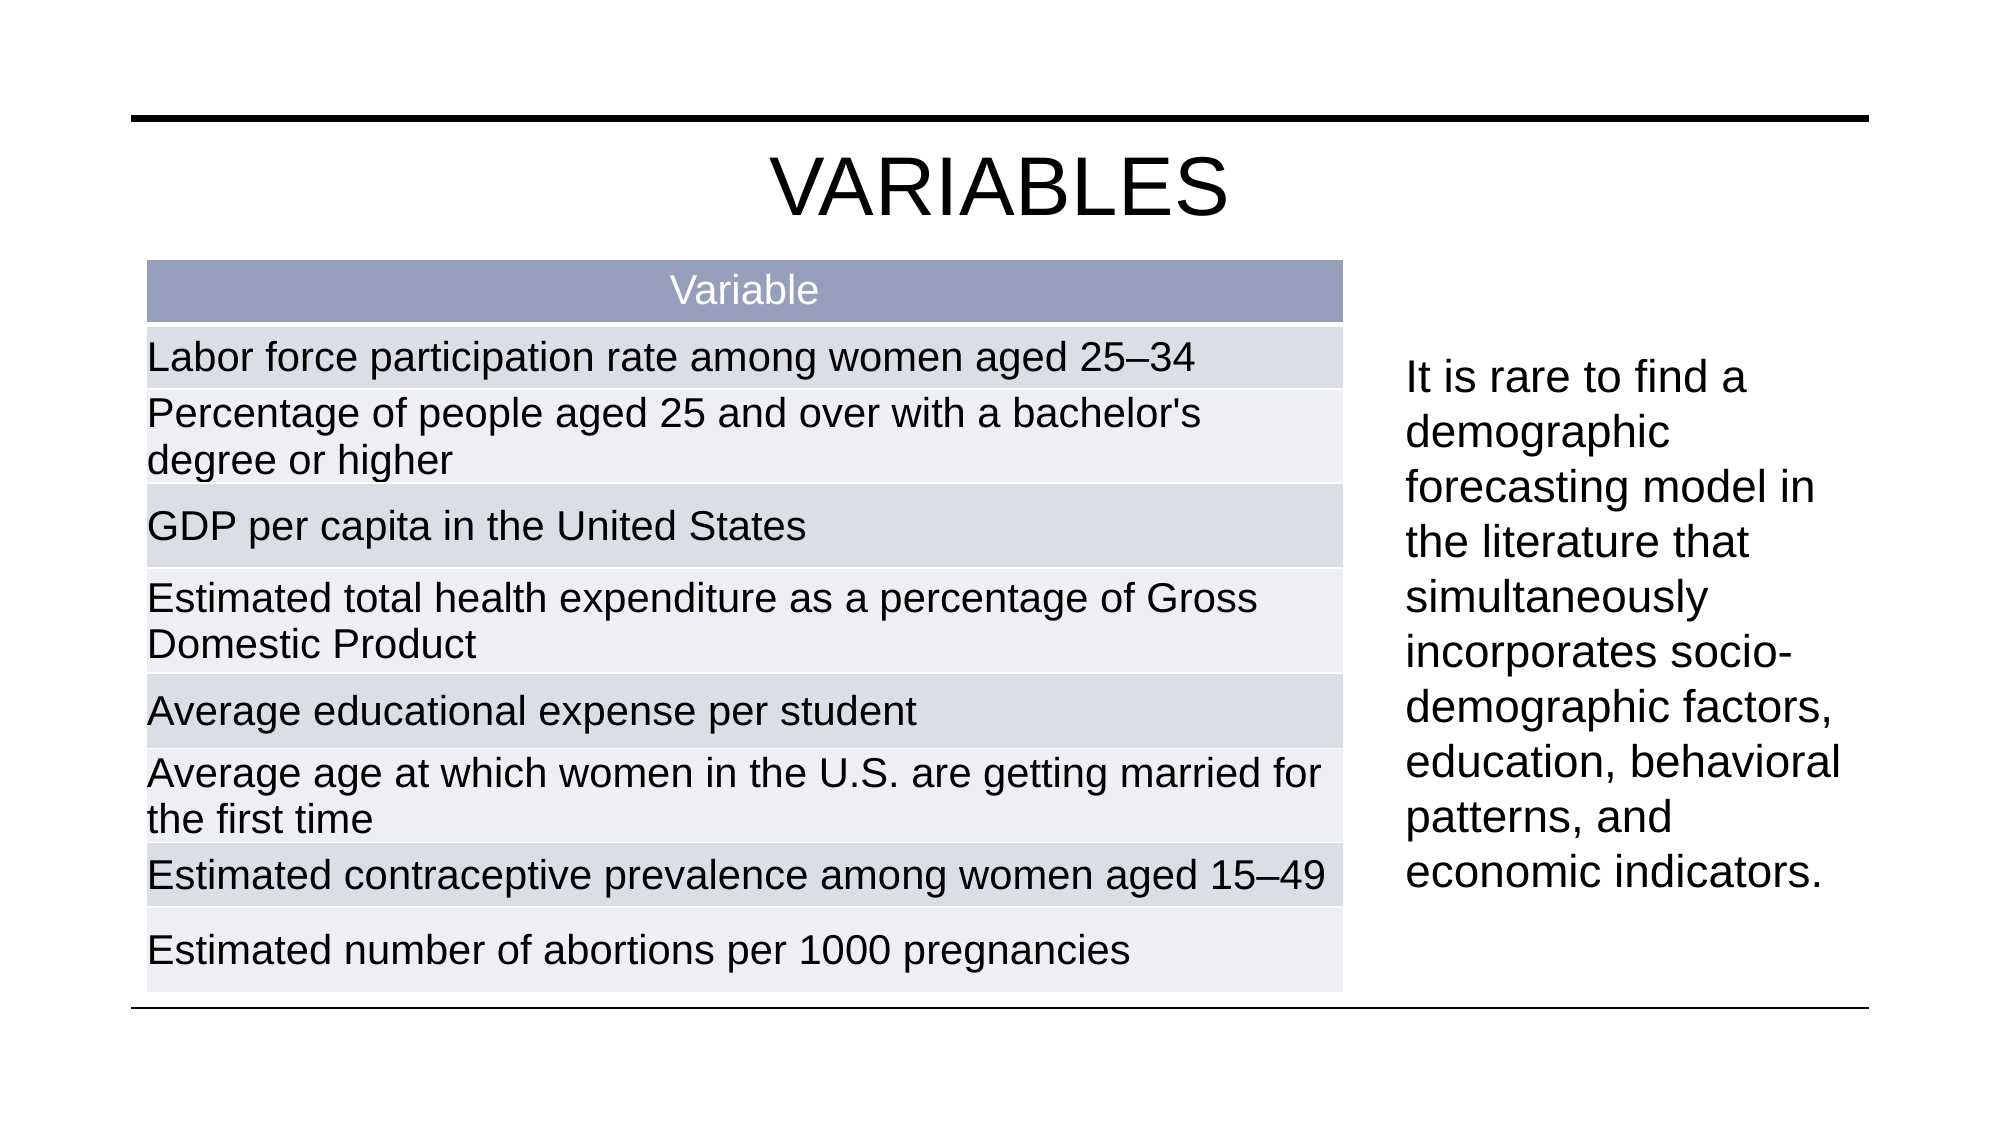

# Variables
| Variable |
| --- |
| Labor force participation rate among women aged 25–34 |
| Percentage of people aged 25 and over with a bachelor's degree or higher |
| GDP per capita in the United States |
| Estimated total health expenditure as a percentage of Gross Domestic Product |
| Average educational expense per student |
| Average age at which women in the U.S. are getting married for the first time |
| Estimated contraceptive prevalence among women aged 15–49 |
| Estimated number of abortions per 1000 pregnancies |
It is rare to find a demographic forecasting model in the literature that simultaneously incorporates socio-demographic factors, education, behavioral patterns, and economic indicators.